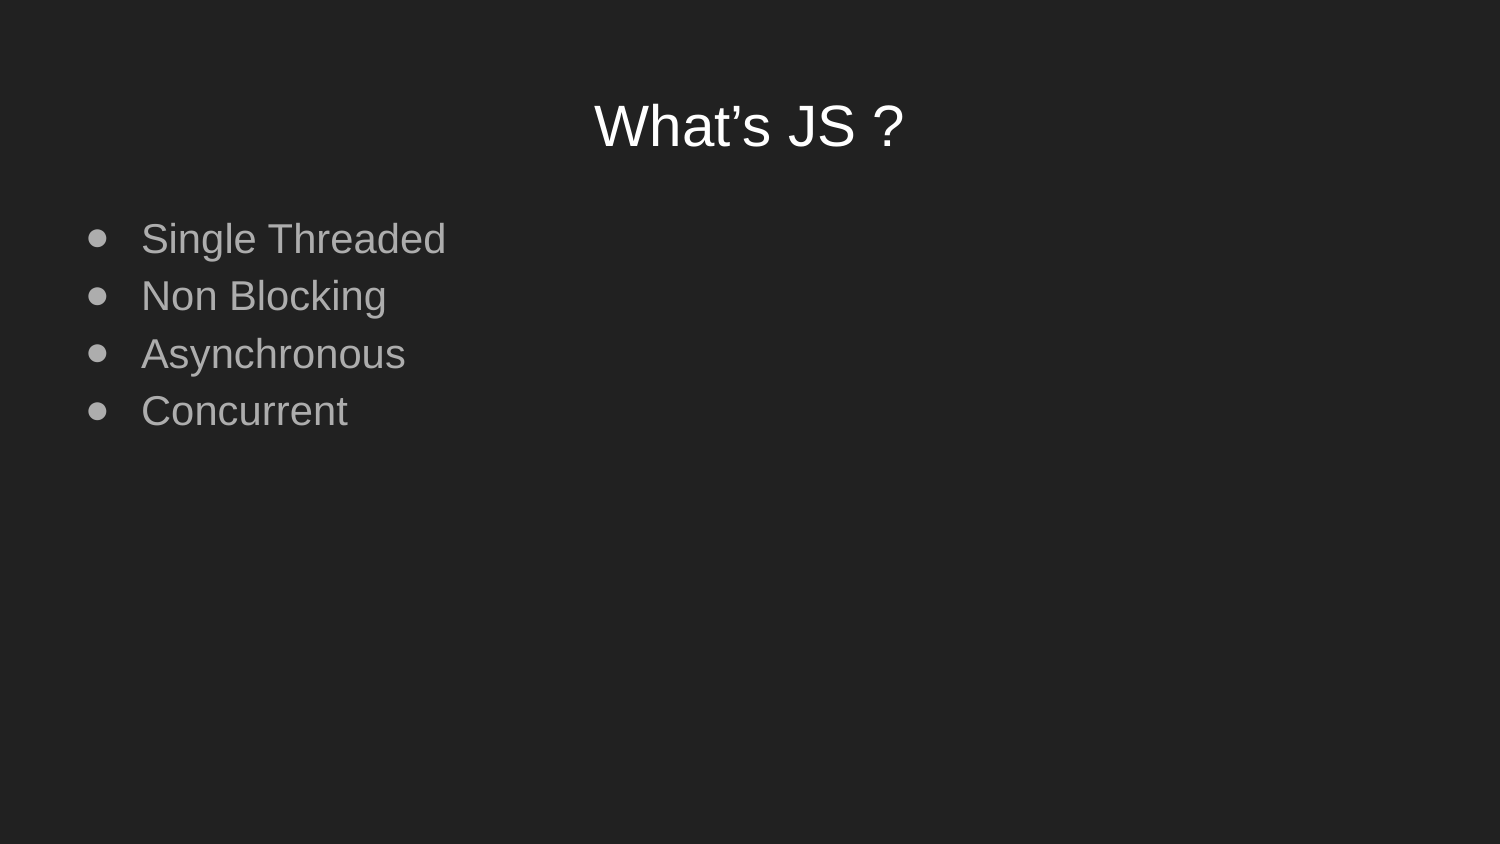

# What’s JS ?
Single Threaded
Non Blocking
Asynchronous
Concurrent